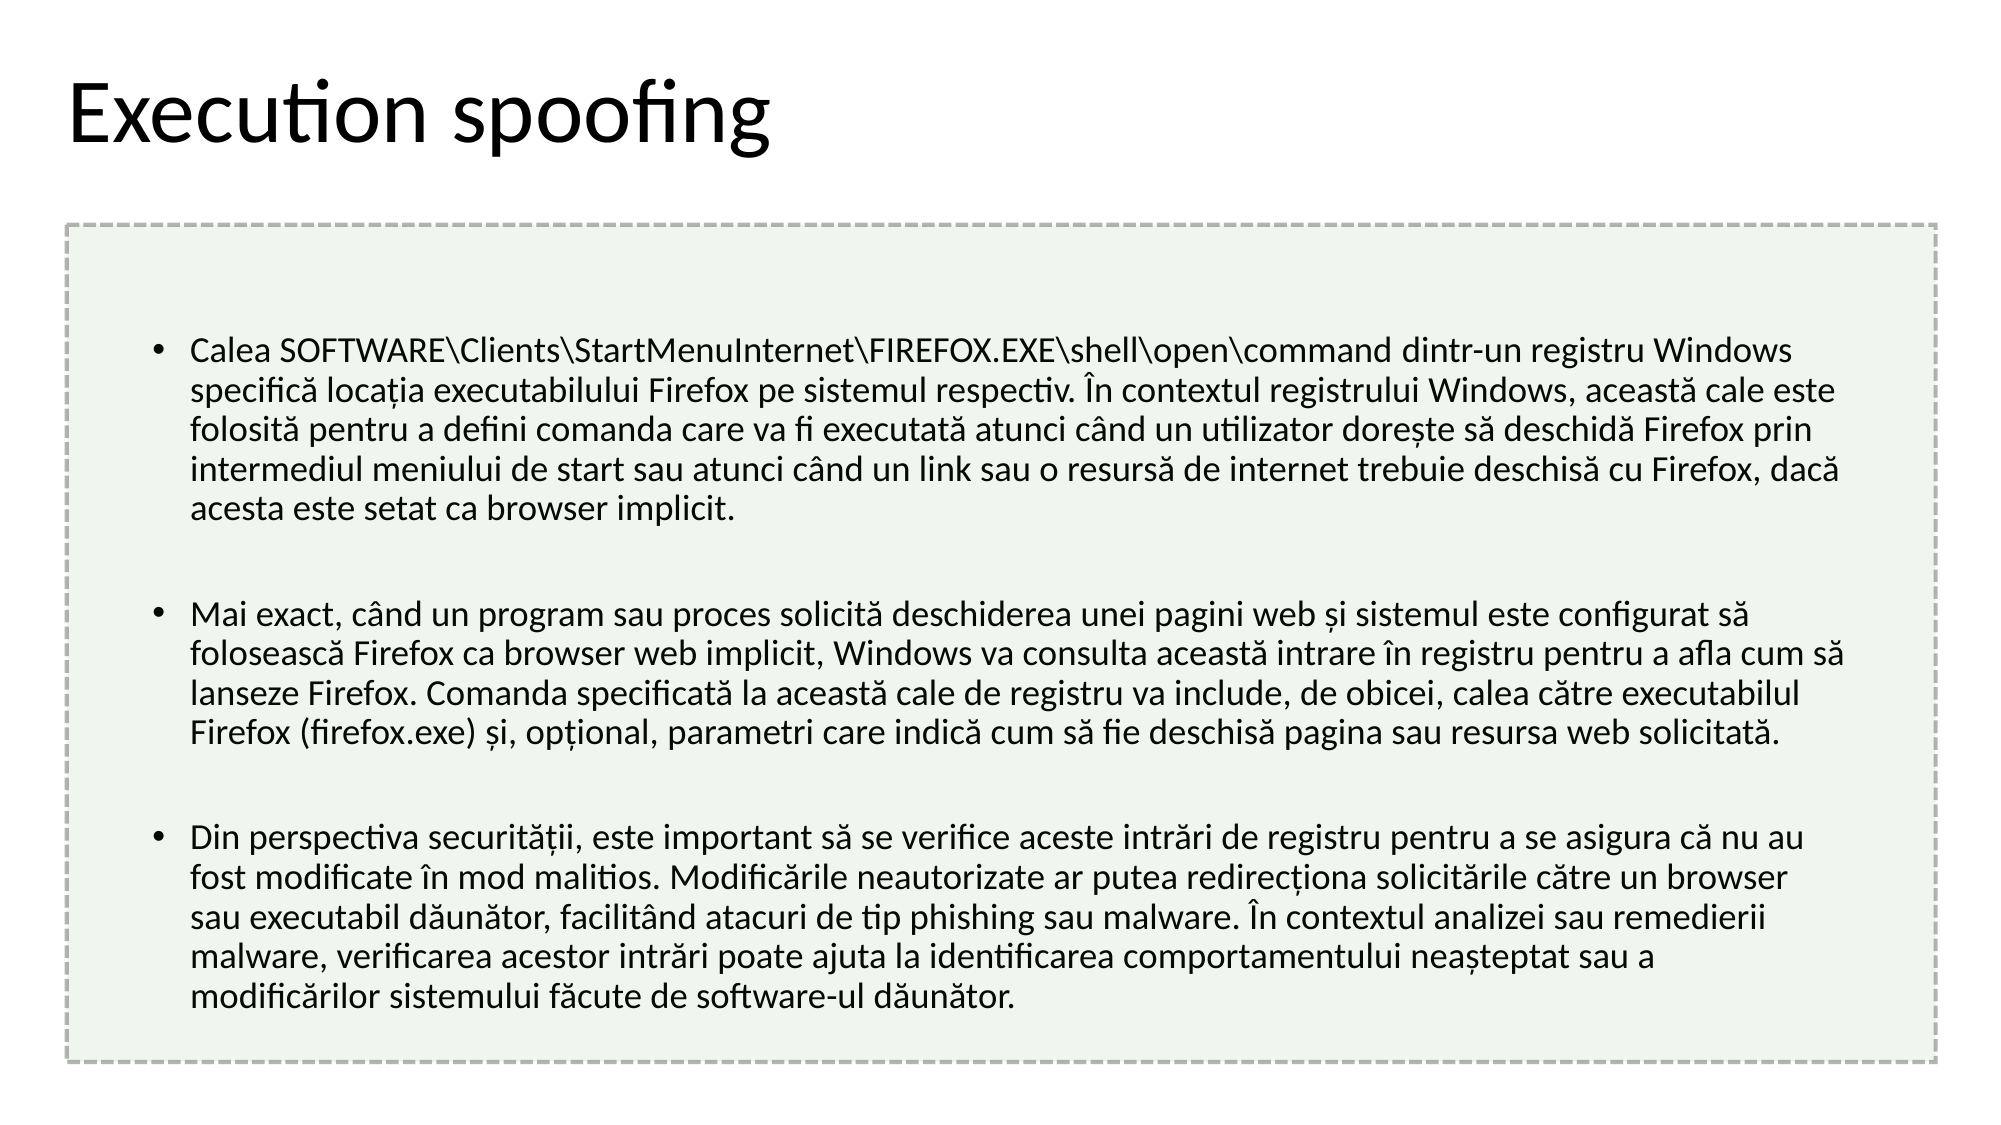

# Execution spoofing

Calea SOFTWARE\Clients\StartMenuInternet\FIREFOX.EXE\shell\open\command dintr-un registru Windows specifică locația executabilului Firefox pe sistemul respectiv. În contextul registrului Windows, această cale este folosită pentru a defini comanda care va fi executată atunci când un utilizator dorește să deschidă Firefox prin intermediul meniului de start sau atunci când un link sau o resursă de internet trebuie deschisă cu Firefox, dacă acesta este setat ca browser implicit.

Mai exact, când un program sau proces solicită deschiderea unei pagini web și sistemul este configurat să folosească Firefox ca browser web implicit, Windows va consulta această intrare în registru pentru a afla cum să lanseze Firefox. Comanda specificată la această cale de registru va include, de obicei, calea către executabilul Firefox (firefox.exe) și, opțional, parametri care indică cum să fie deschisă pagina sau resursa web solicitată.

Din perspectiva securității, este important să se verifice aceste intrări de registru pentru a se asigura că nu au fost modificate în mod malitios. Modificările neautorizate ar putea redirecționa solicitările către un browser sau executabil dăunător, facilitând atacuri de tip phishing sau malware. În contextul analizei sau remedierii malware, verificarea acestor intrări poate ajuta la identificarea comportamentului neașteptat sau a modificărilor sistemului făcute de software-ul dăunător.